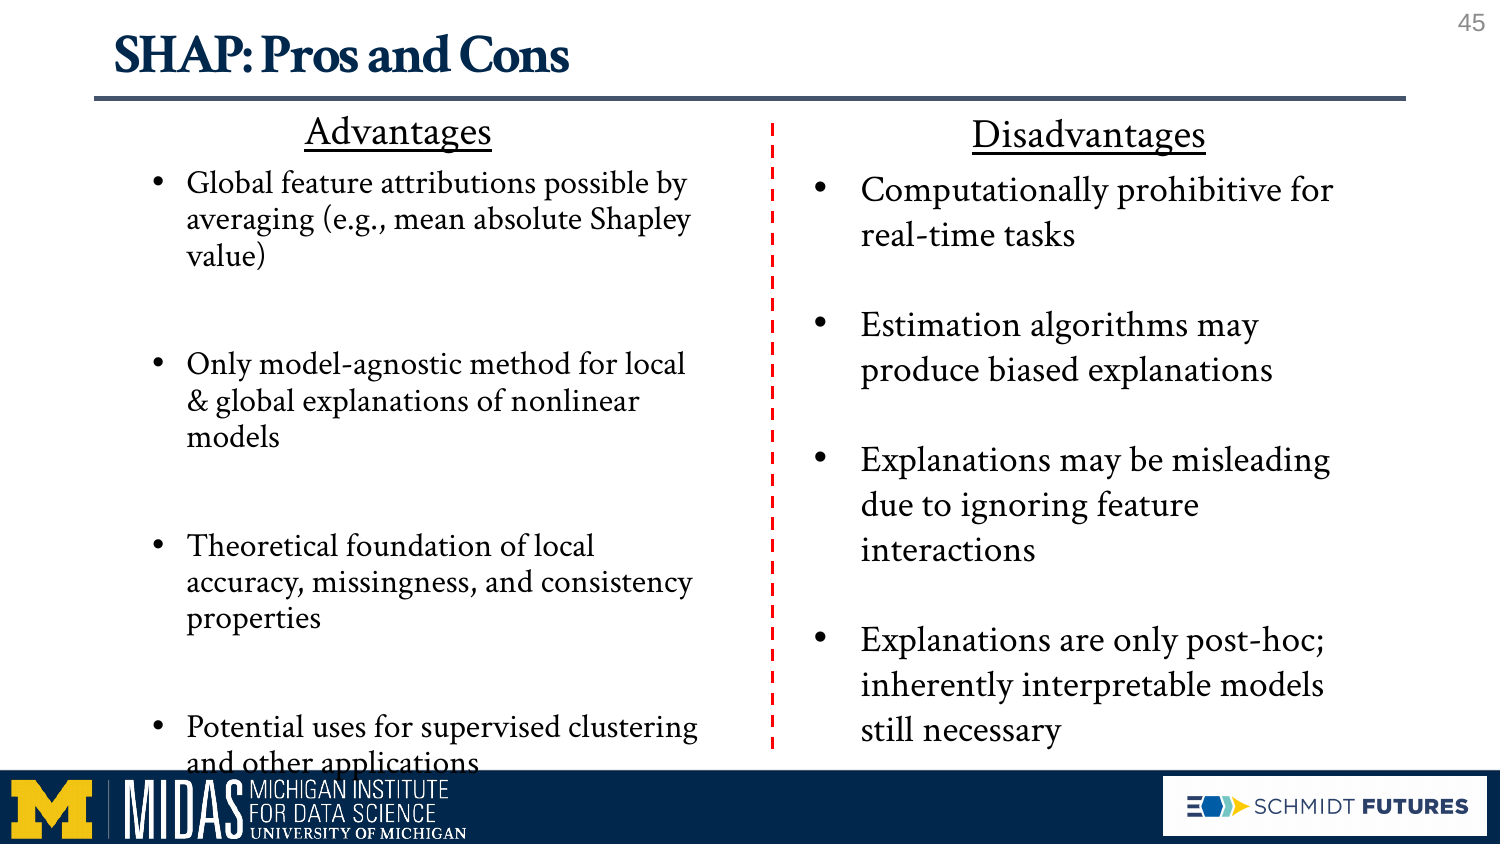

45
# SHAP: Pros and Cons
Advantages
Disadvantages
Global feature attributions possible by averaging (e.g., mean absolute Shapley value)

Only model-agnostic method for local & global explanations of nonlinear models

Theoretical foundation of local accuracy, missingness, and consistency properties

Potential uses for supervised clustering and other applications

Computationally prohibitive for real-time tasks

Estimation algorithms may produce biased explanations

Explanations may be misleading due to ignoring feature interactions

Explanations are only post-hoc; inherently interpretable models still necessary
45